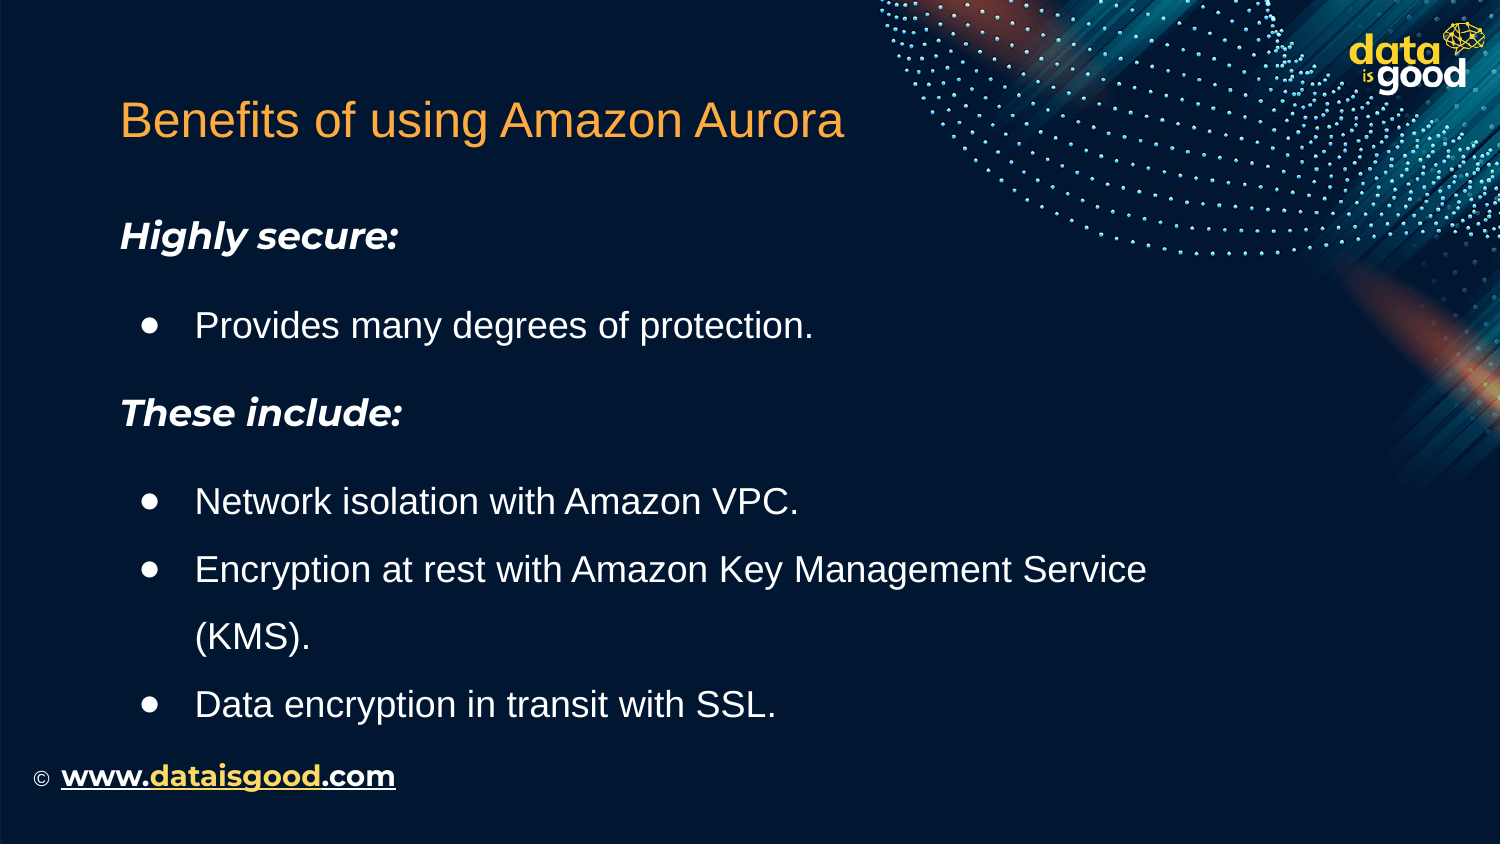

# Benefits of using Amazon Aurora

Highly secure:
Provides many degrees of protection.
These include:
Network isolation with Amazon VPC.
Encryption at rest with Amazon Key Management Service (KMS).
Data encryption in transit with SSL.